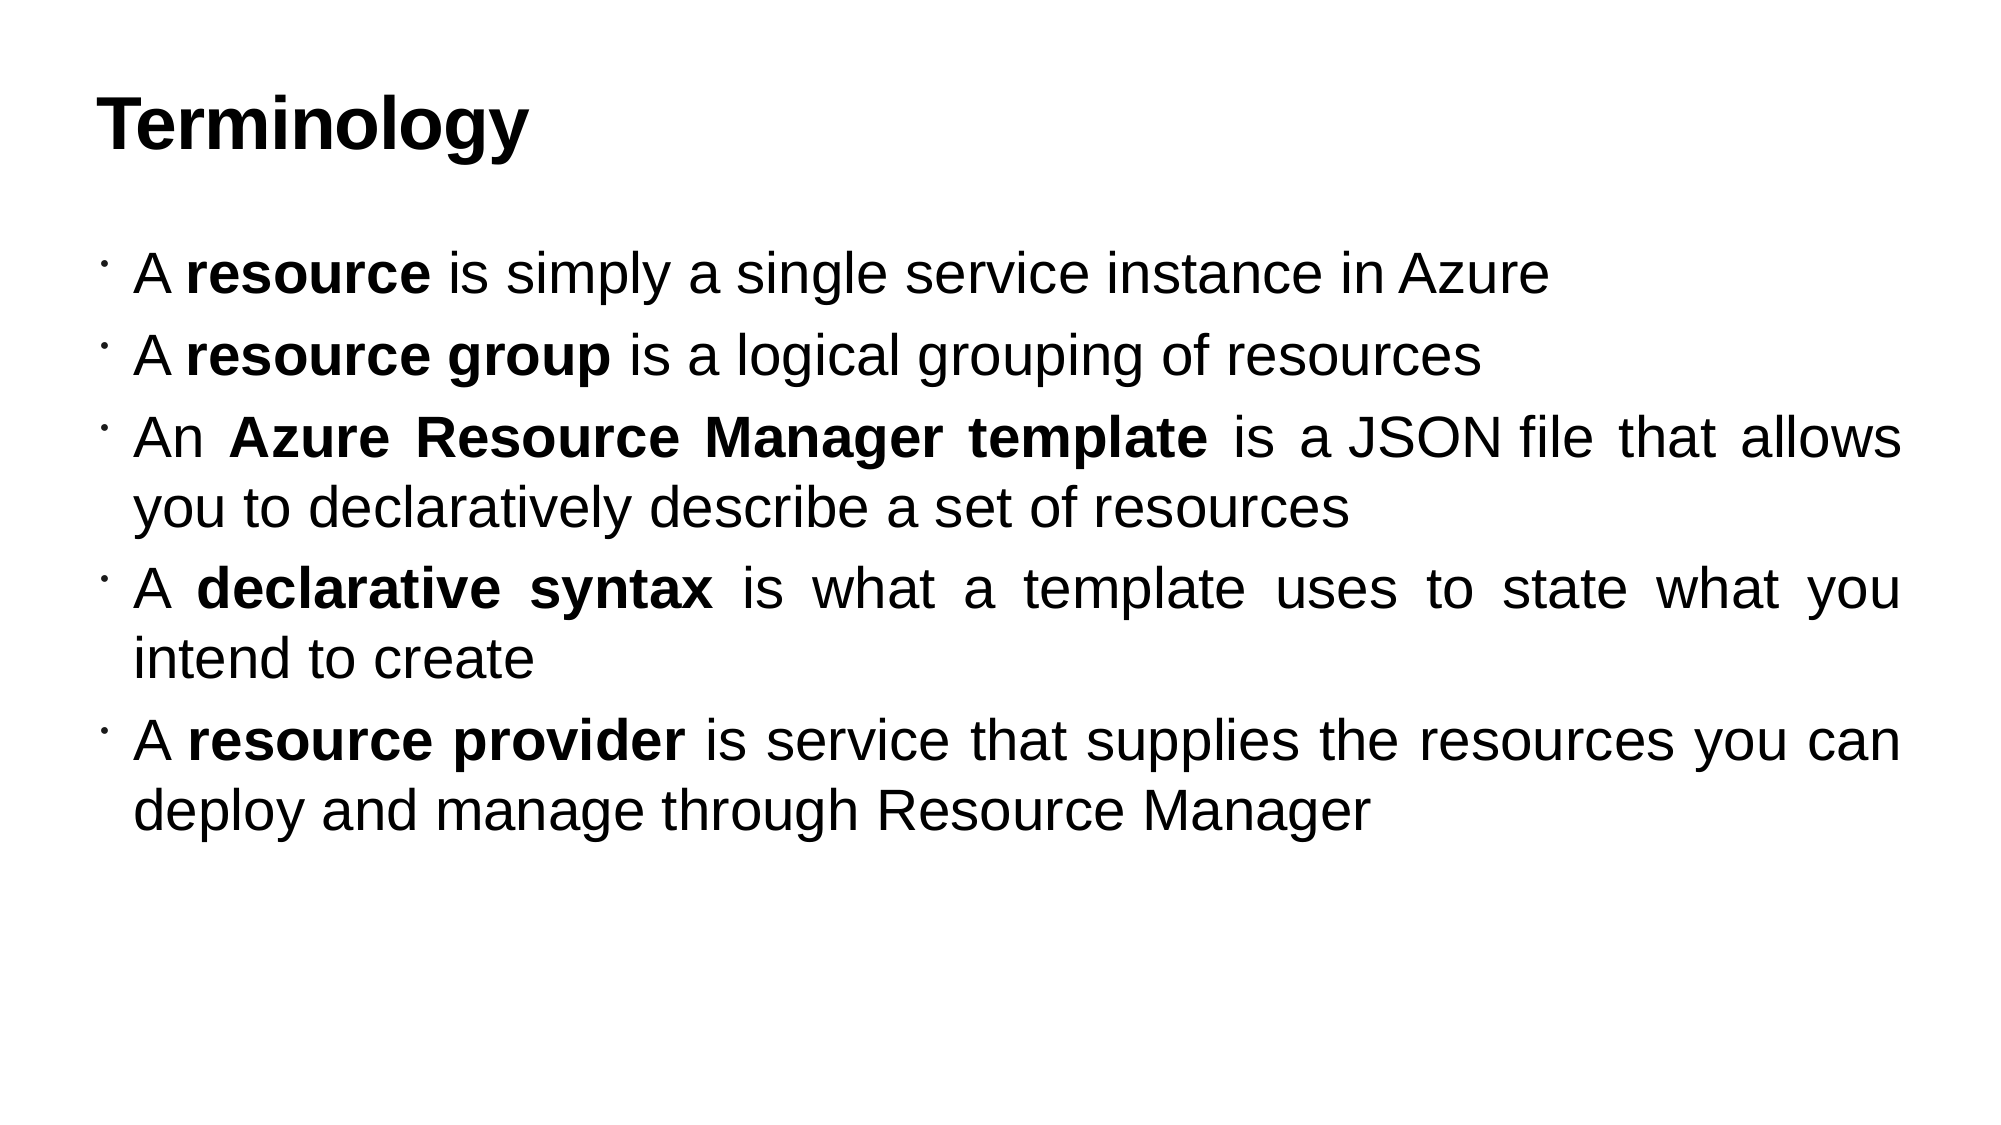

# Terminology
A resource is simply a single service instance in Azure
A resource group is a logical grouping of resources
An Azure Resource Manager template is a JSON file that allows you to declaratively describe a set of resources
A declarative syntax is what a template uses to state what you intend to create
A resource provider is service that supplies the resources you can deploy and manage through Resource Manager